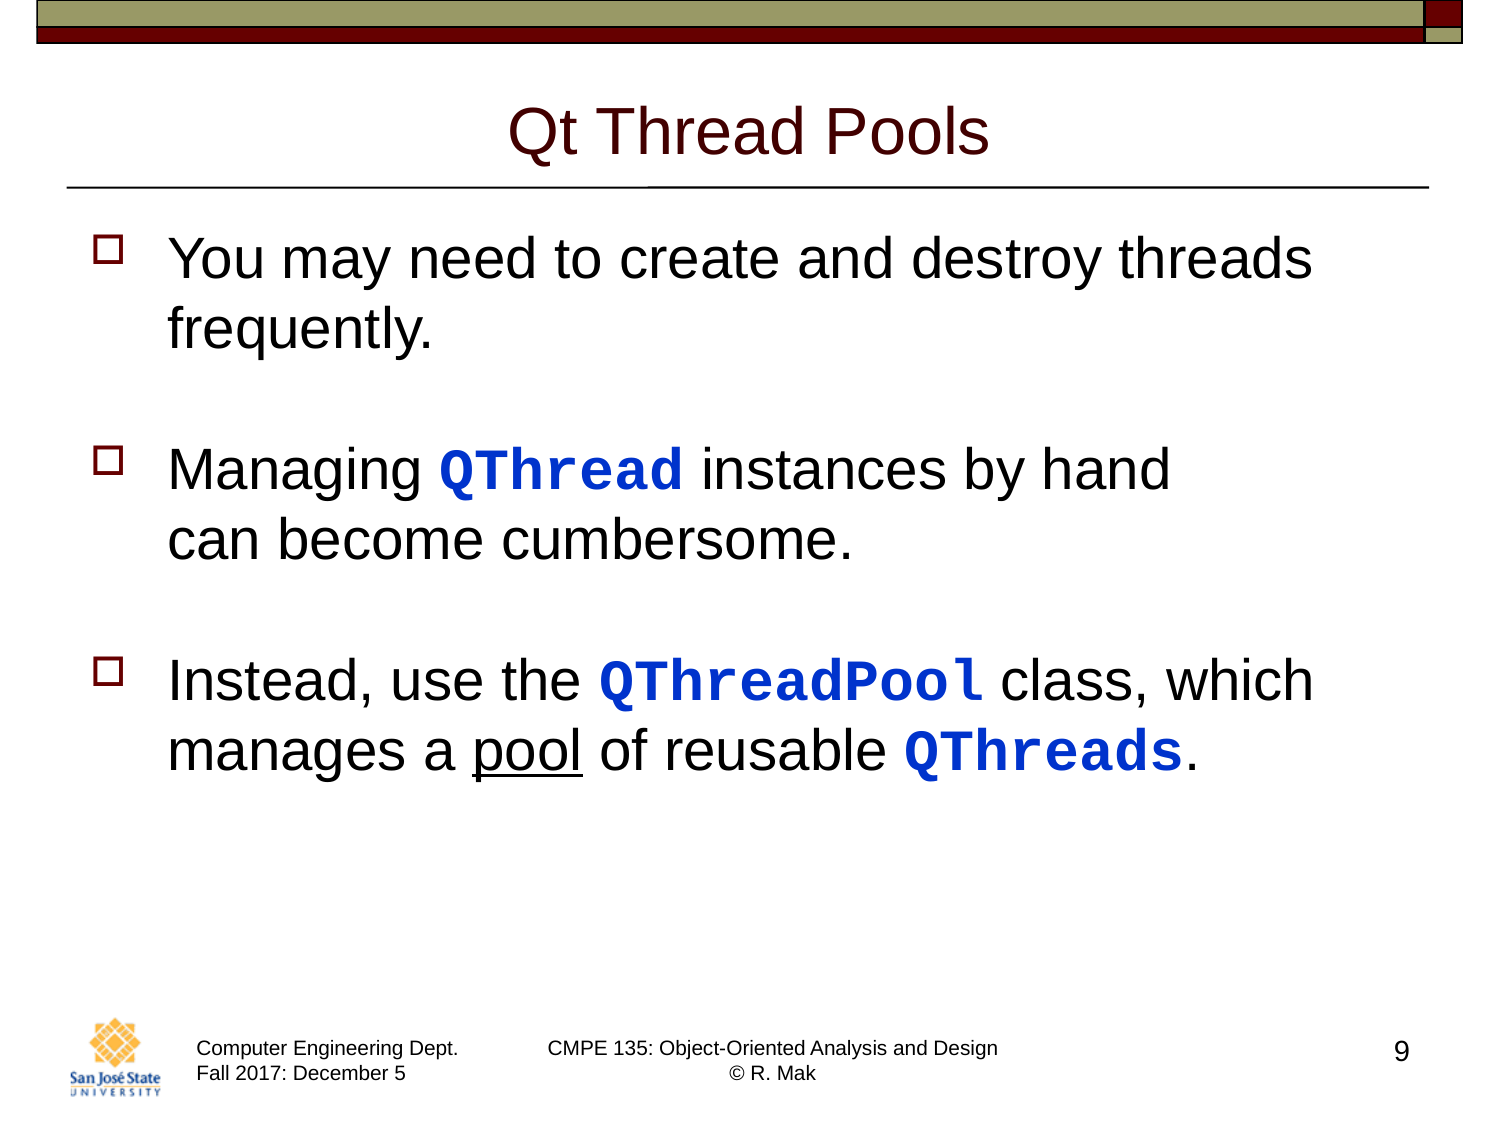

# Qt Thread Pools
You may need to create and destroy threads frequently.

Managing QThread instances by hand
can become cumbersome.

Instead, use the QThreadPool class, which manages a pool of reusable QThreads.
9